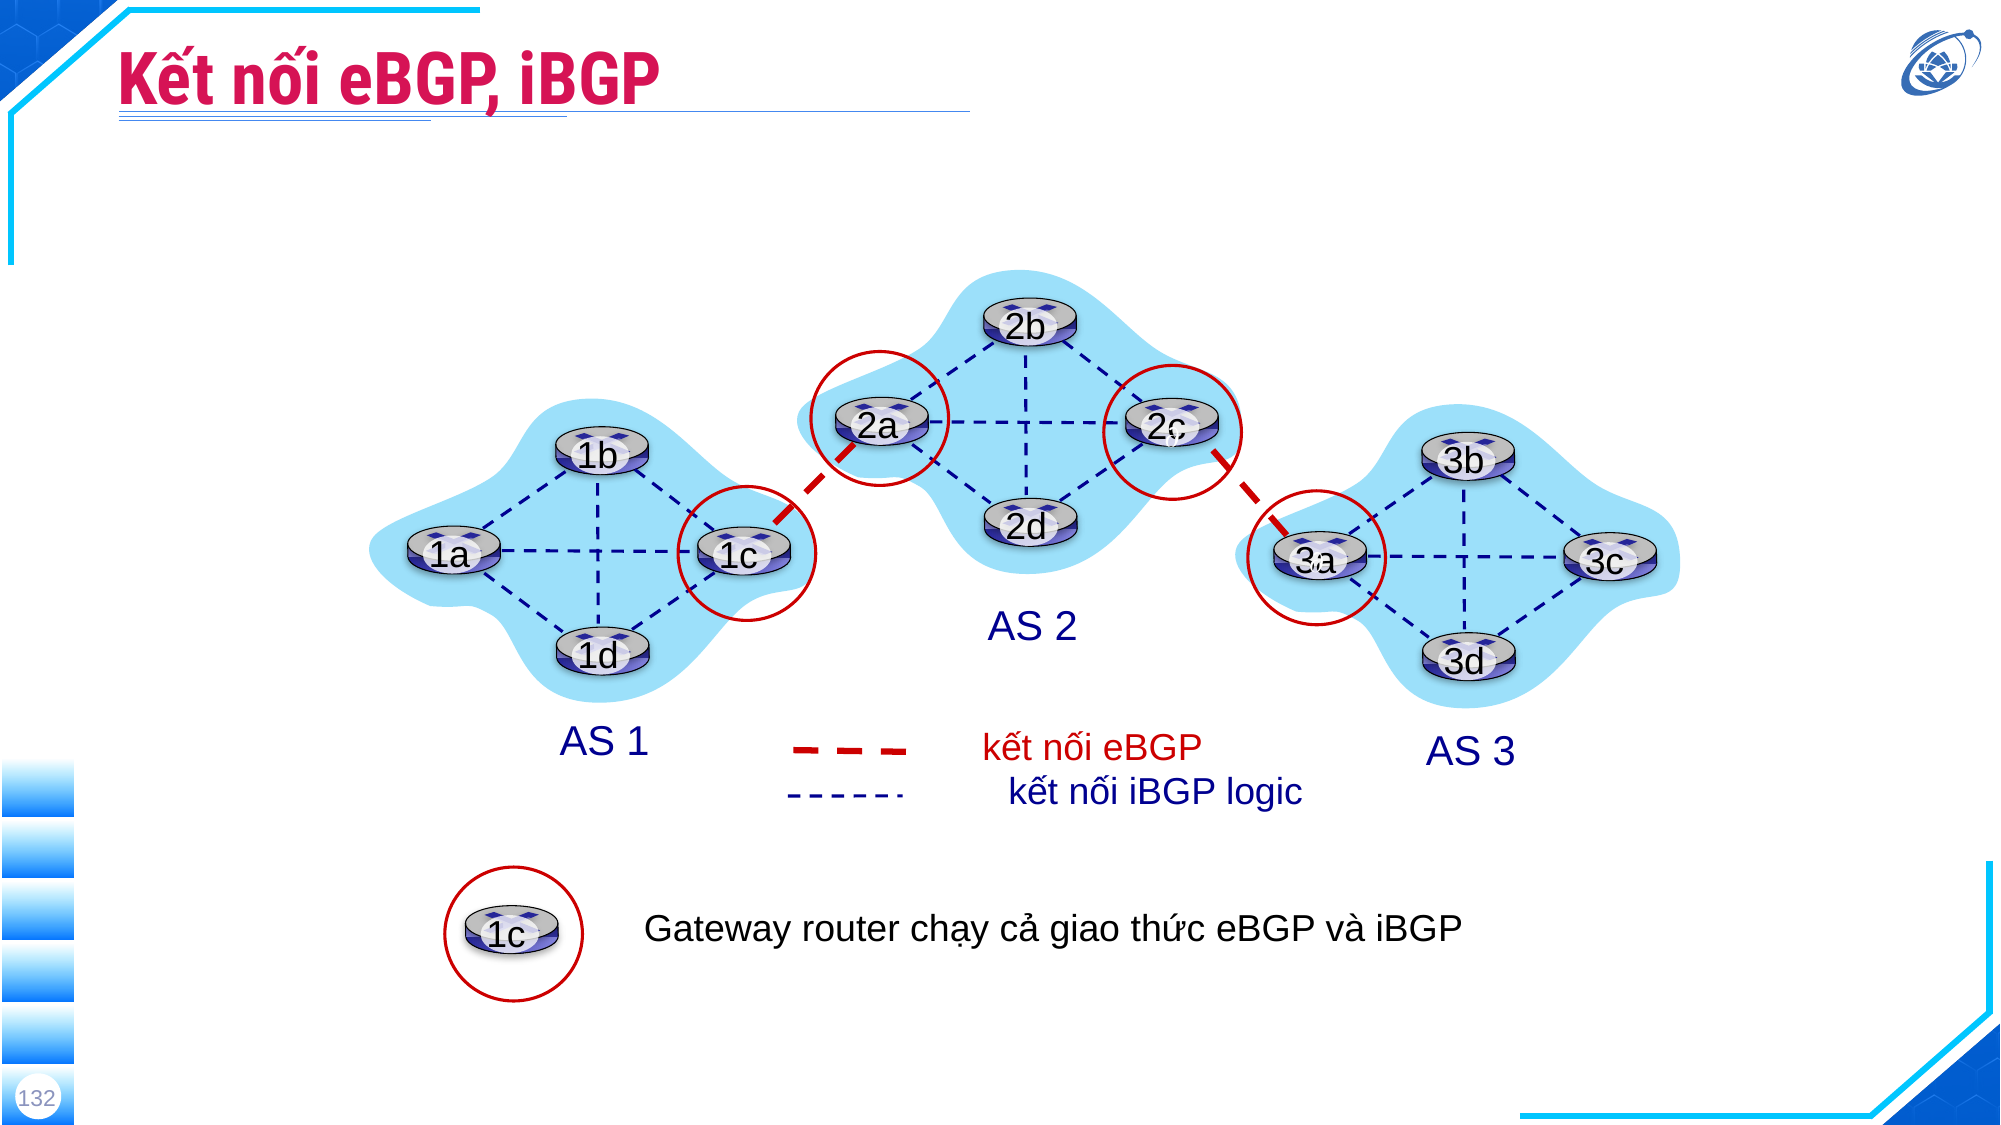

# Kết nối eBGP, iBGP

2b

2a

2c

2d

∂

∂

1c

Gateway router chạy cả giao thức eBGP và iBGP

3b

3a

3c

3d

1b

1a

1c

AS 2
1d

AS 1
AS 3
kết nối eBGP
kết nối iBGP logic
132